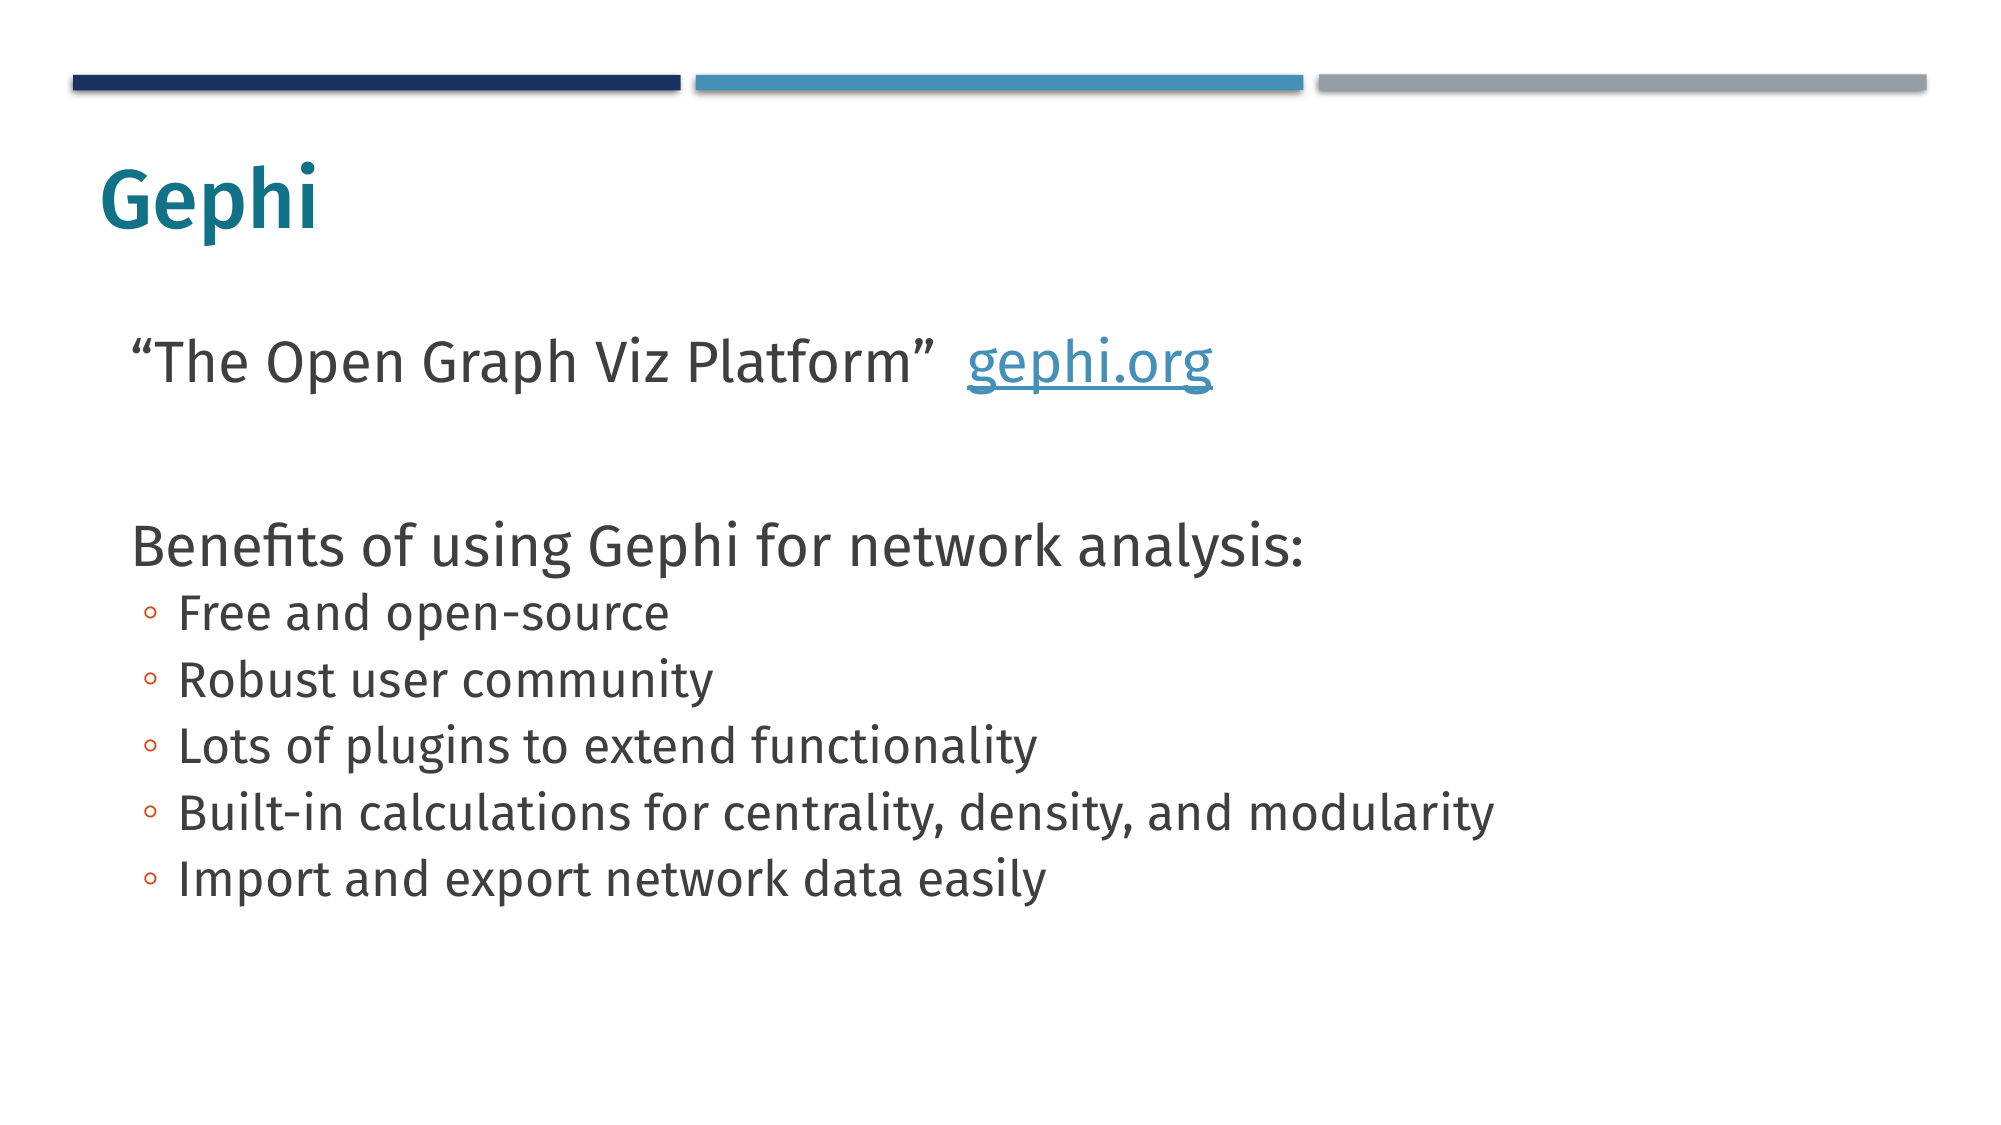

Gephi
“The Open Graph Viz Platform”  gephi.org

Benefits of using Gephi for network analysis:
Free and open-source
Robust user community
Lots of plugins to extend functionality
Built-in calculations for centrality, density, and modularity
Import and export network data easily